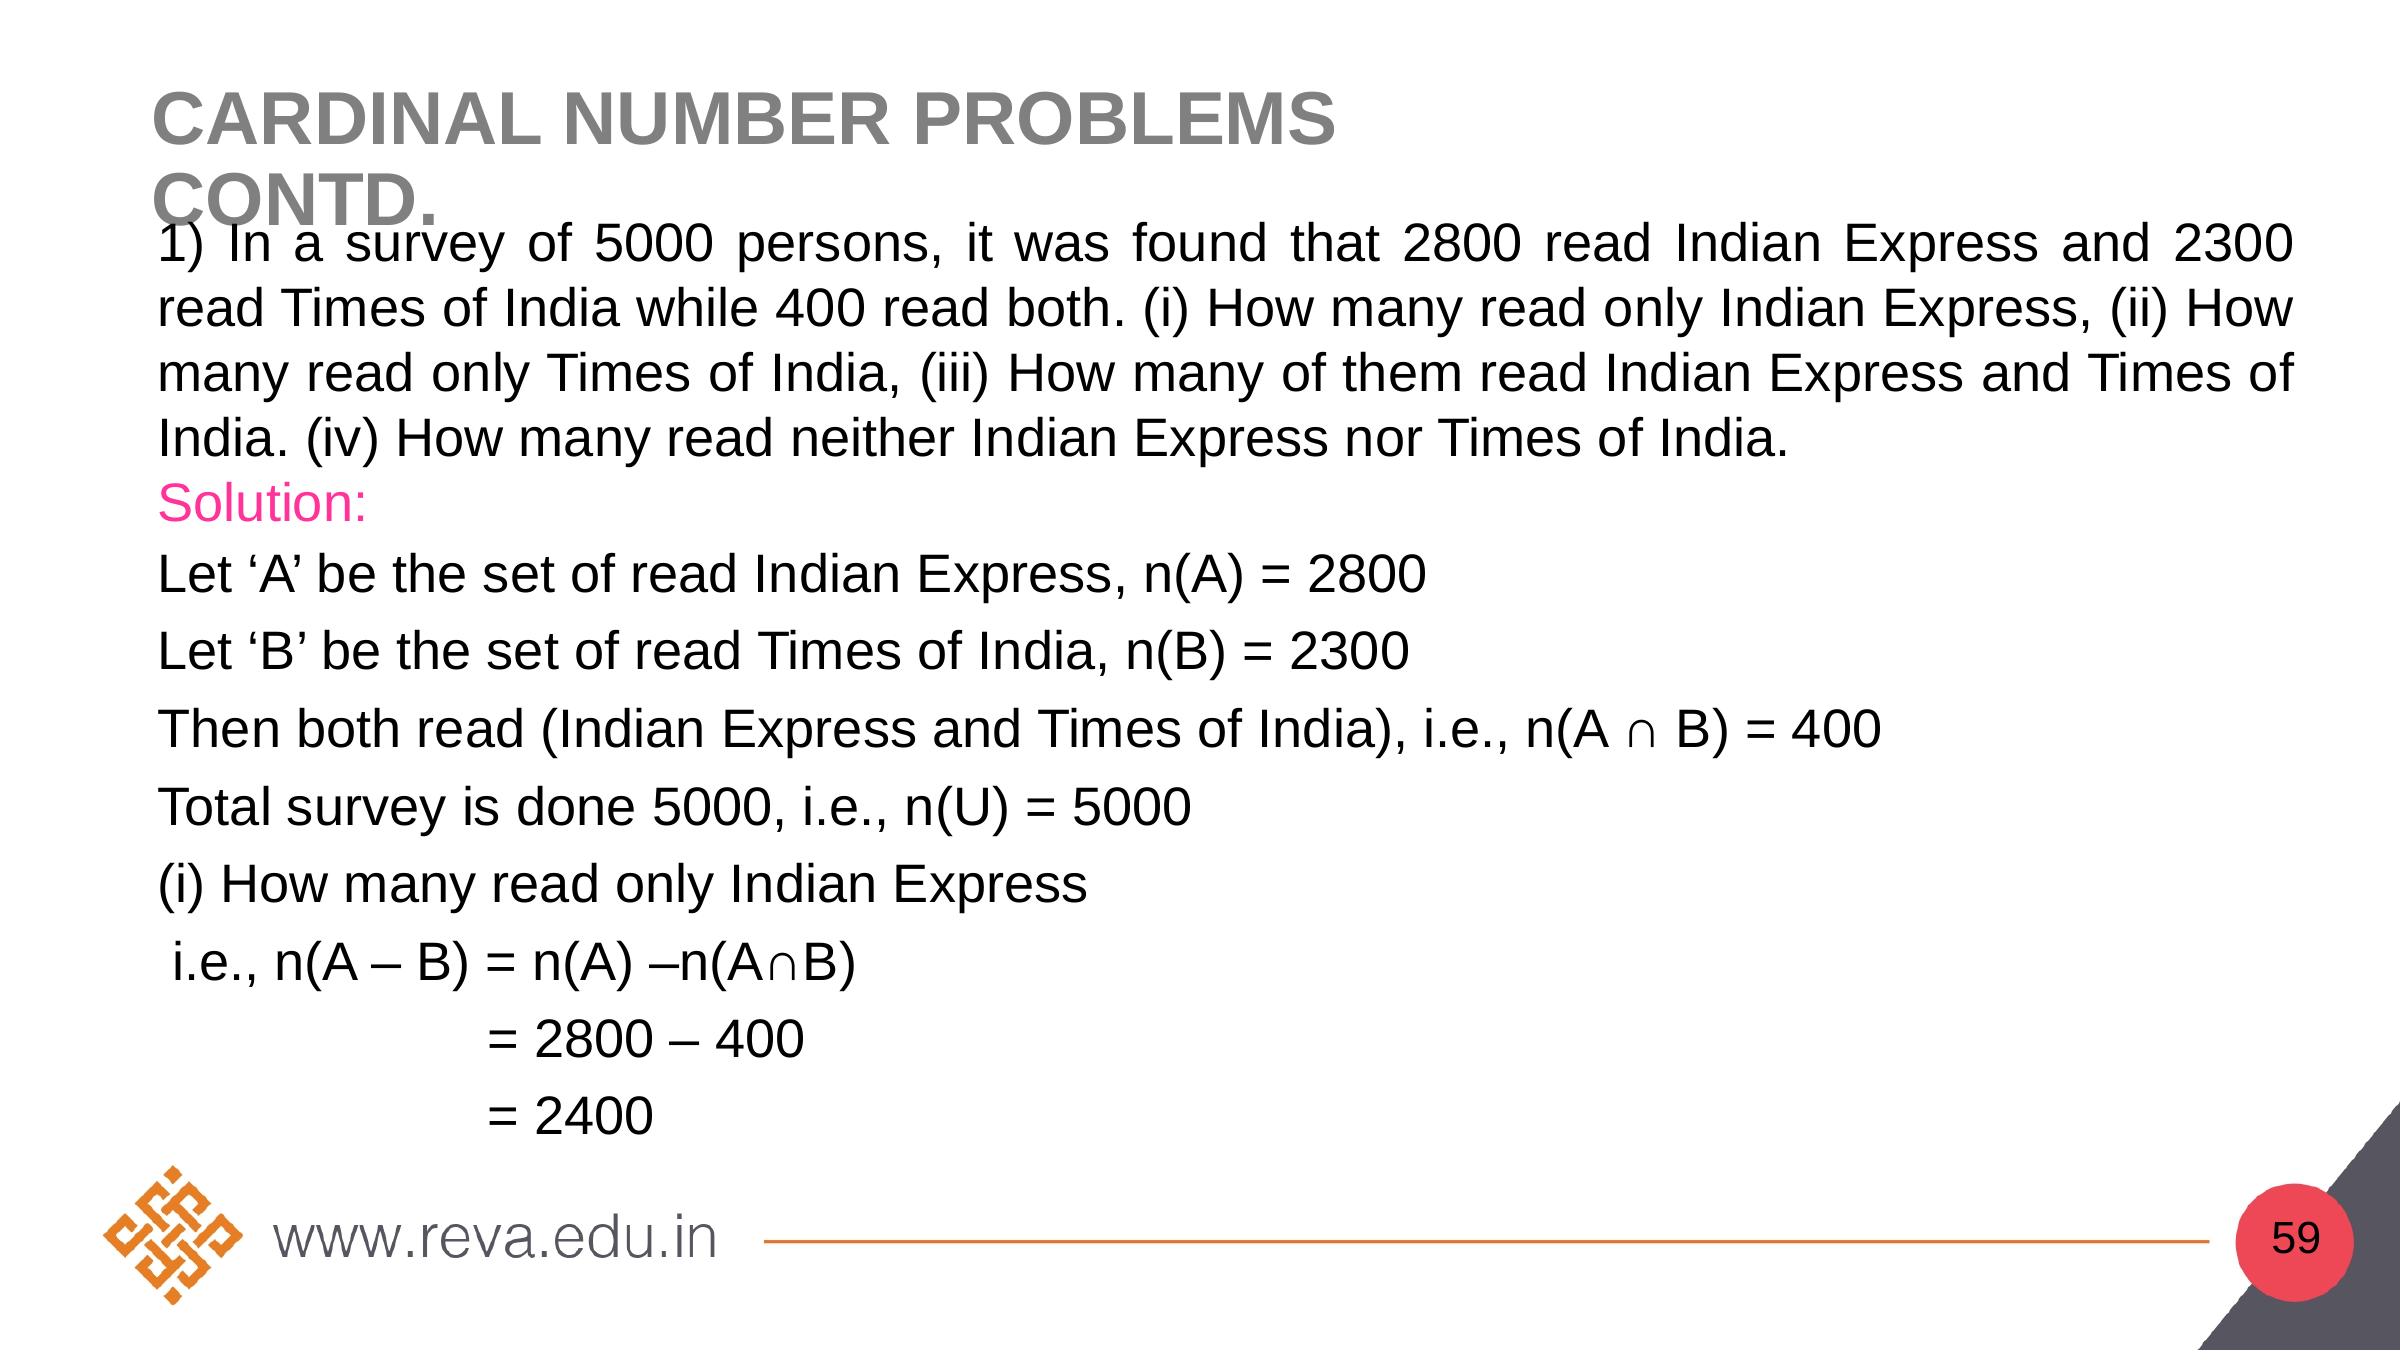

# Cardinal Number Problems contd.
1) In a survey of 5000 persons, it was found that 2800 read Indian Express and 2300 read Times of India while 400 read both. (i) How many read only Indian Express, (ii) How many read only Times of India, (iii) How many of them read Indian Express and Times of India. (iv) How many read neither Indian Express nor Times of India.
Solution:
Let ‘A’ be the set of read Indian Express, n(A) = 2800
Let ‘B’ be the set of read Times of India, n(B) = 2300
Then both read (Indian Express and Times of India), i.e., n(A ∩ B) = 400
Total survey is done 5000, i.e., n(U) = 5000
(i) How many read only Indian Express
 i.e., n(A – B) = n(A) –n(A∩B)
                      = 2800 – 400
                      = 2400
59